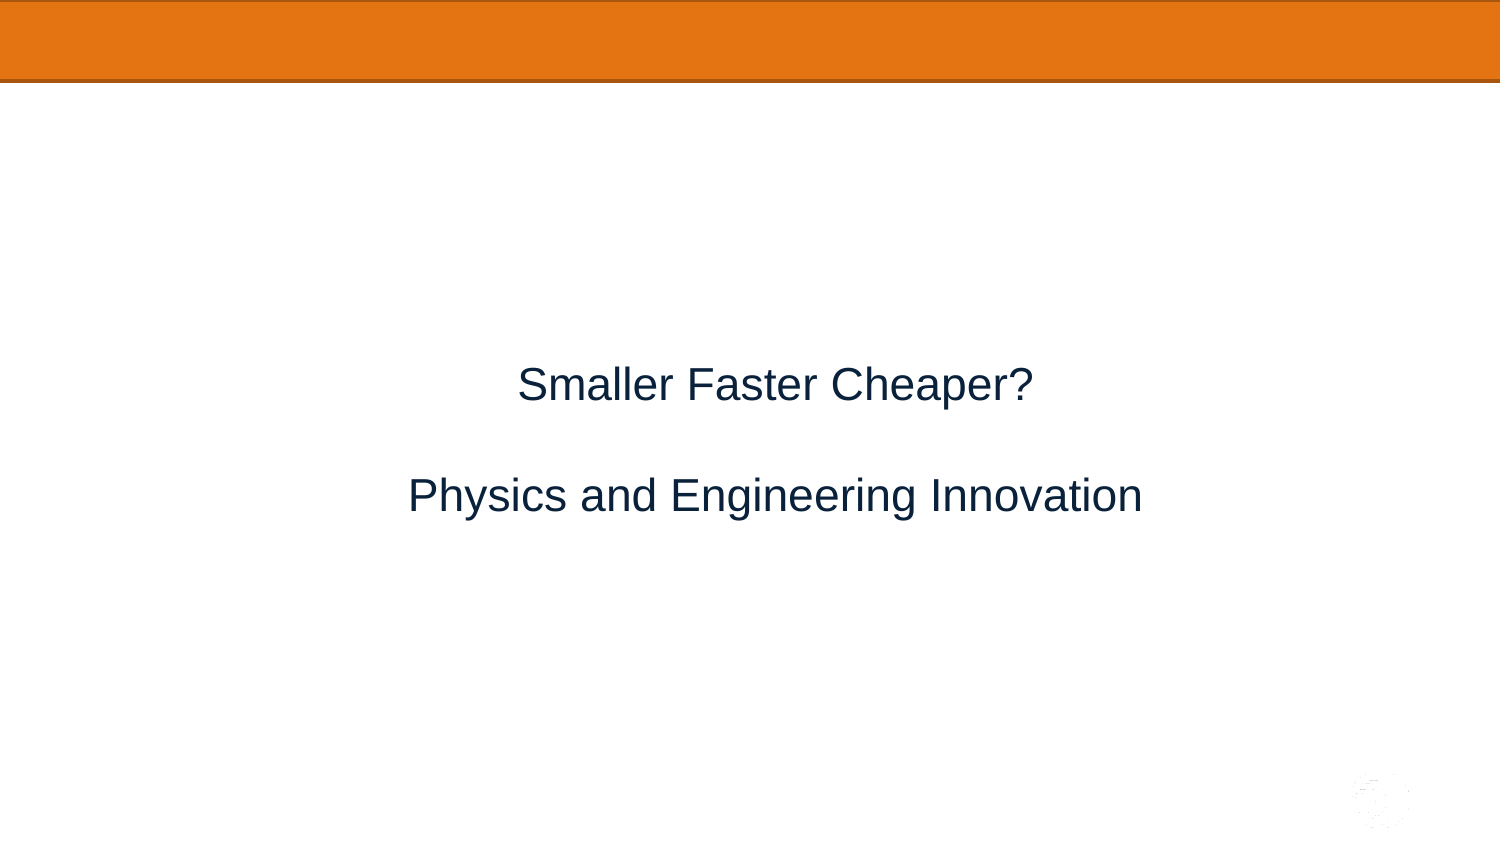

Smaller Faster Cheaper?

Physics and Engineering Innovation